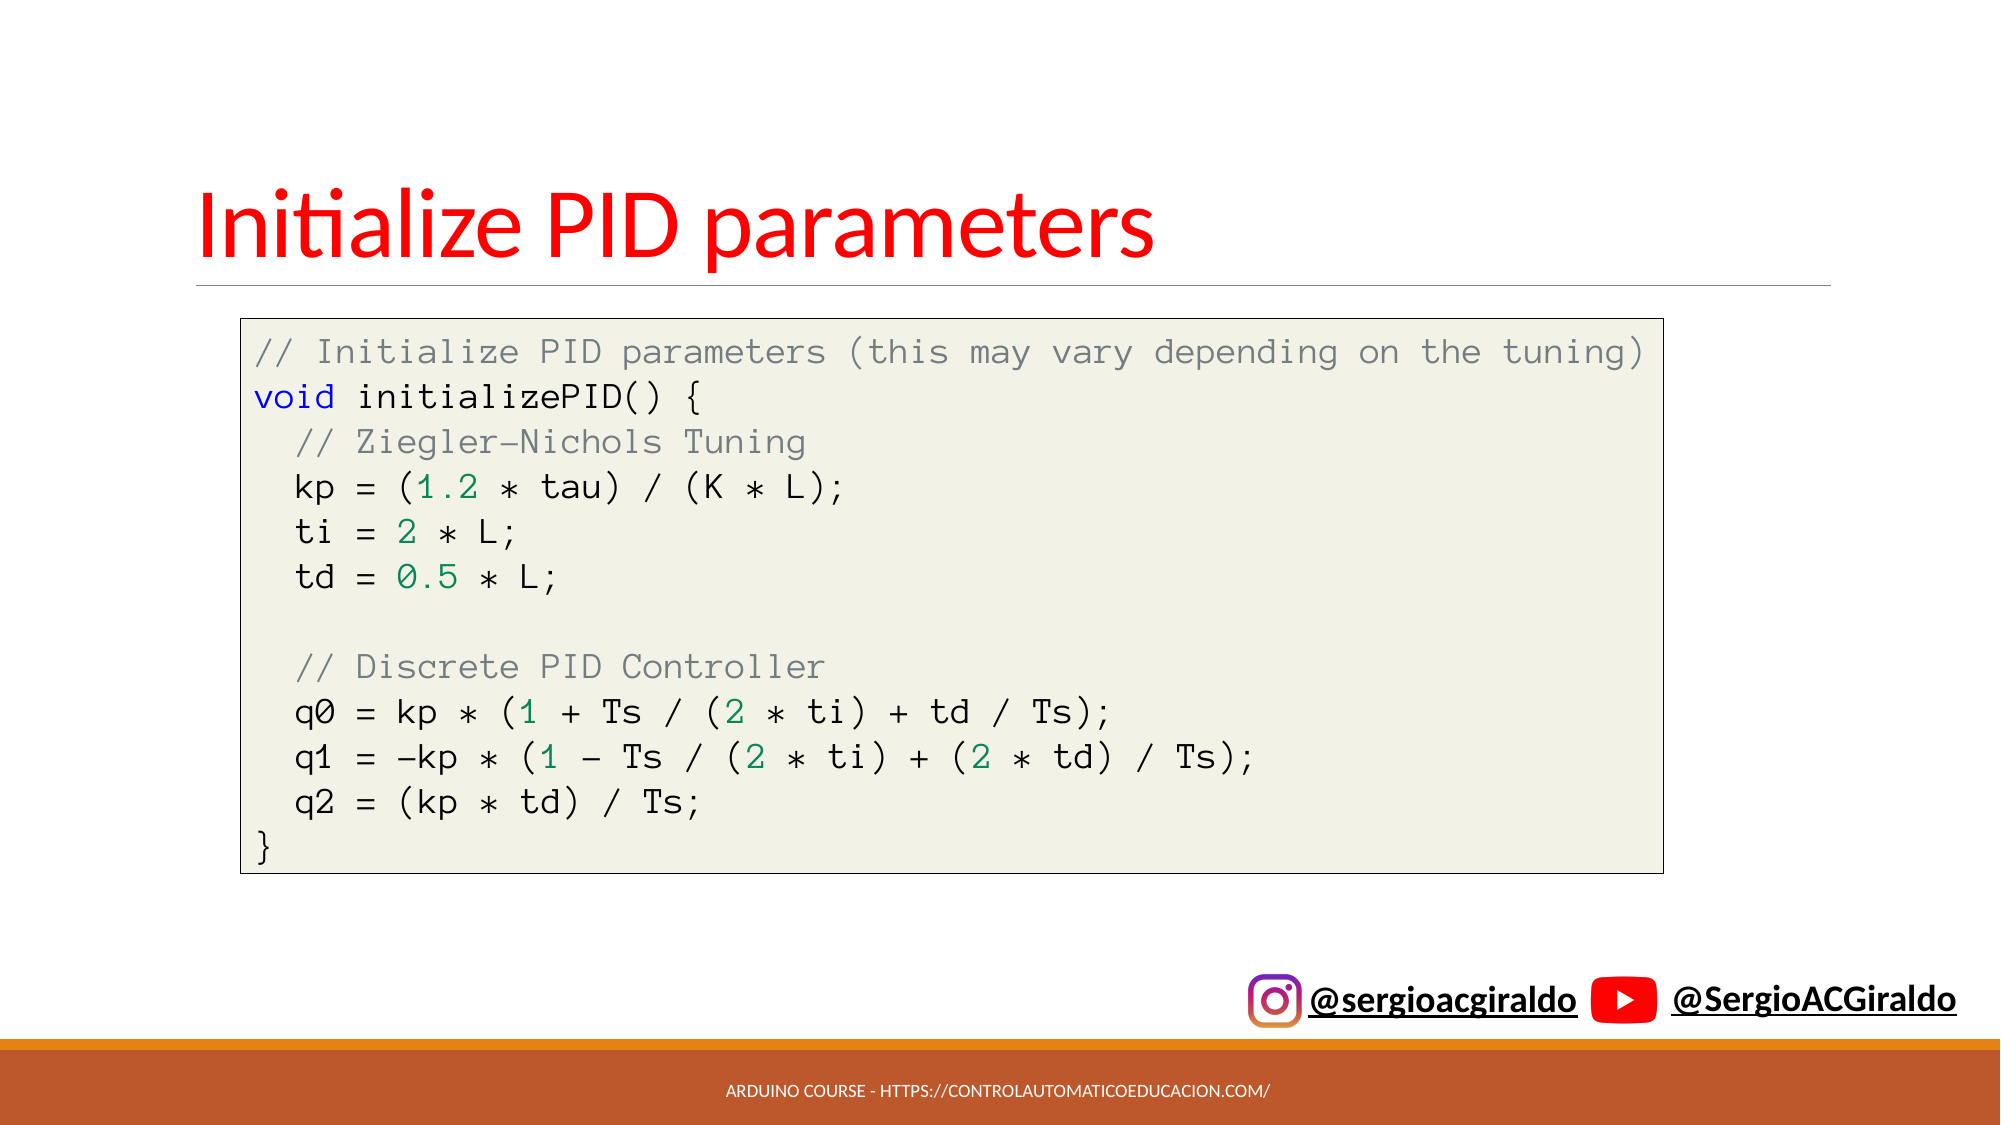

# Initialize PID parameters
// Initialize PID parameters (this may vary depending on the tuning)
void initializePID() {
  // Ziegler–Nichols Tuning
  kp = (1.2 * tau) / (K * L);
  ti = 2 * L;
  td = 0.5 * L;
  // Discrete PID Controller
  q0 = kp * (1 + Ts / (2 * ti) + td / Ts);
  q1 = -kp * (1 - Ts / (2 * ti) + (2 * td) / Ts);
  q2 = (kp * td) / Ts;
}
Arduino Course - https://controlautomaticoeducacion.com/